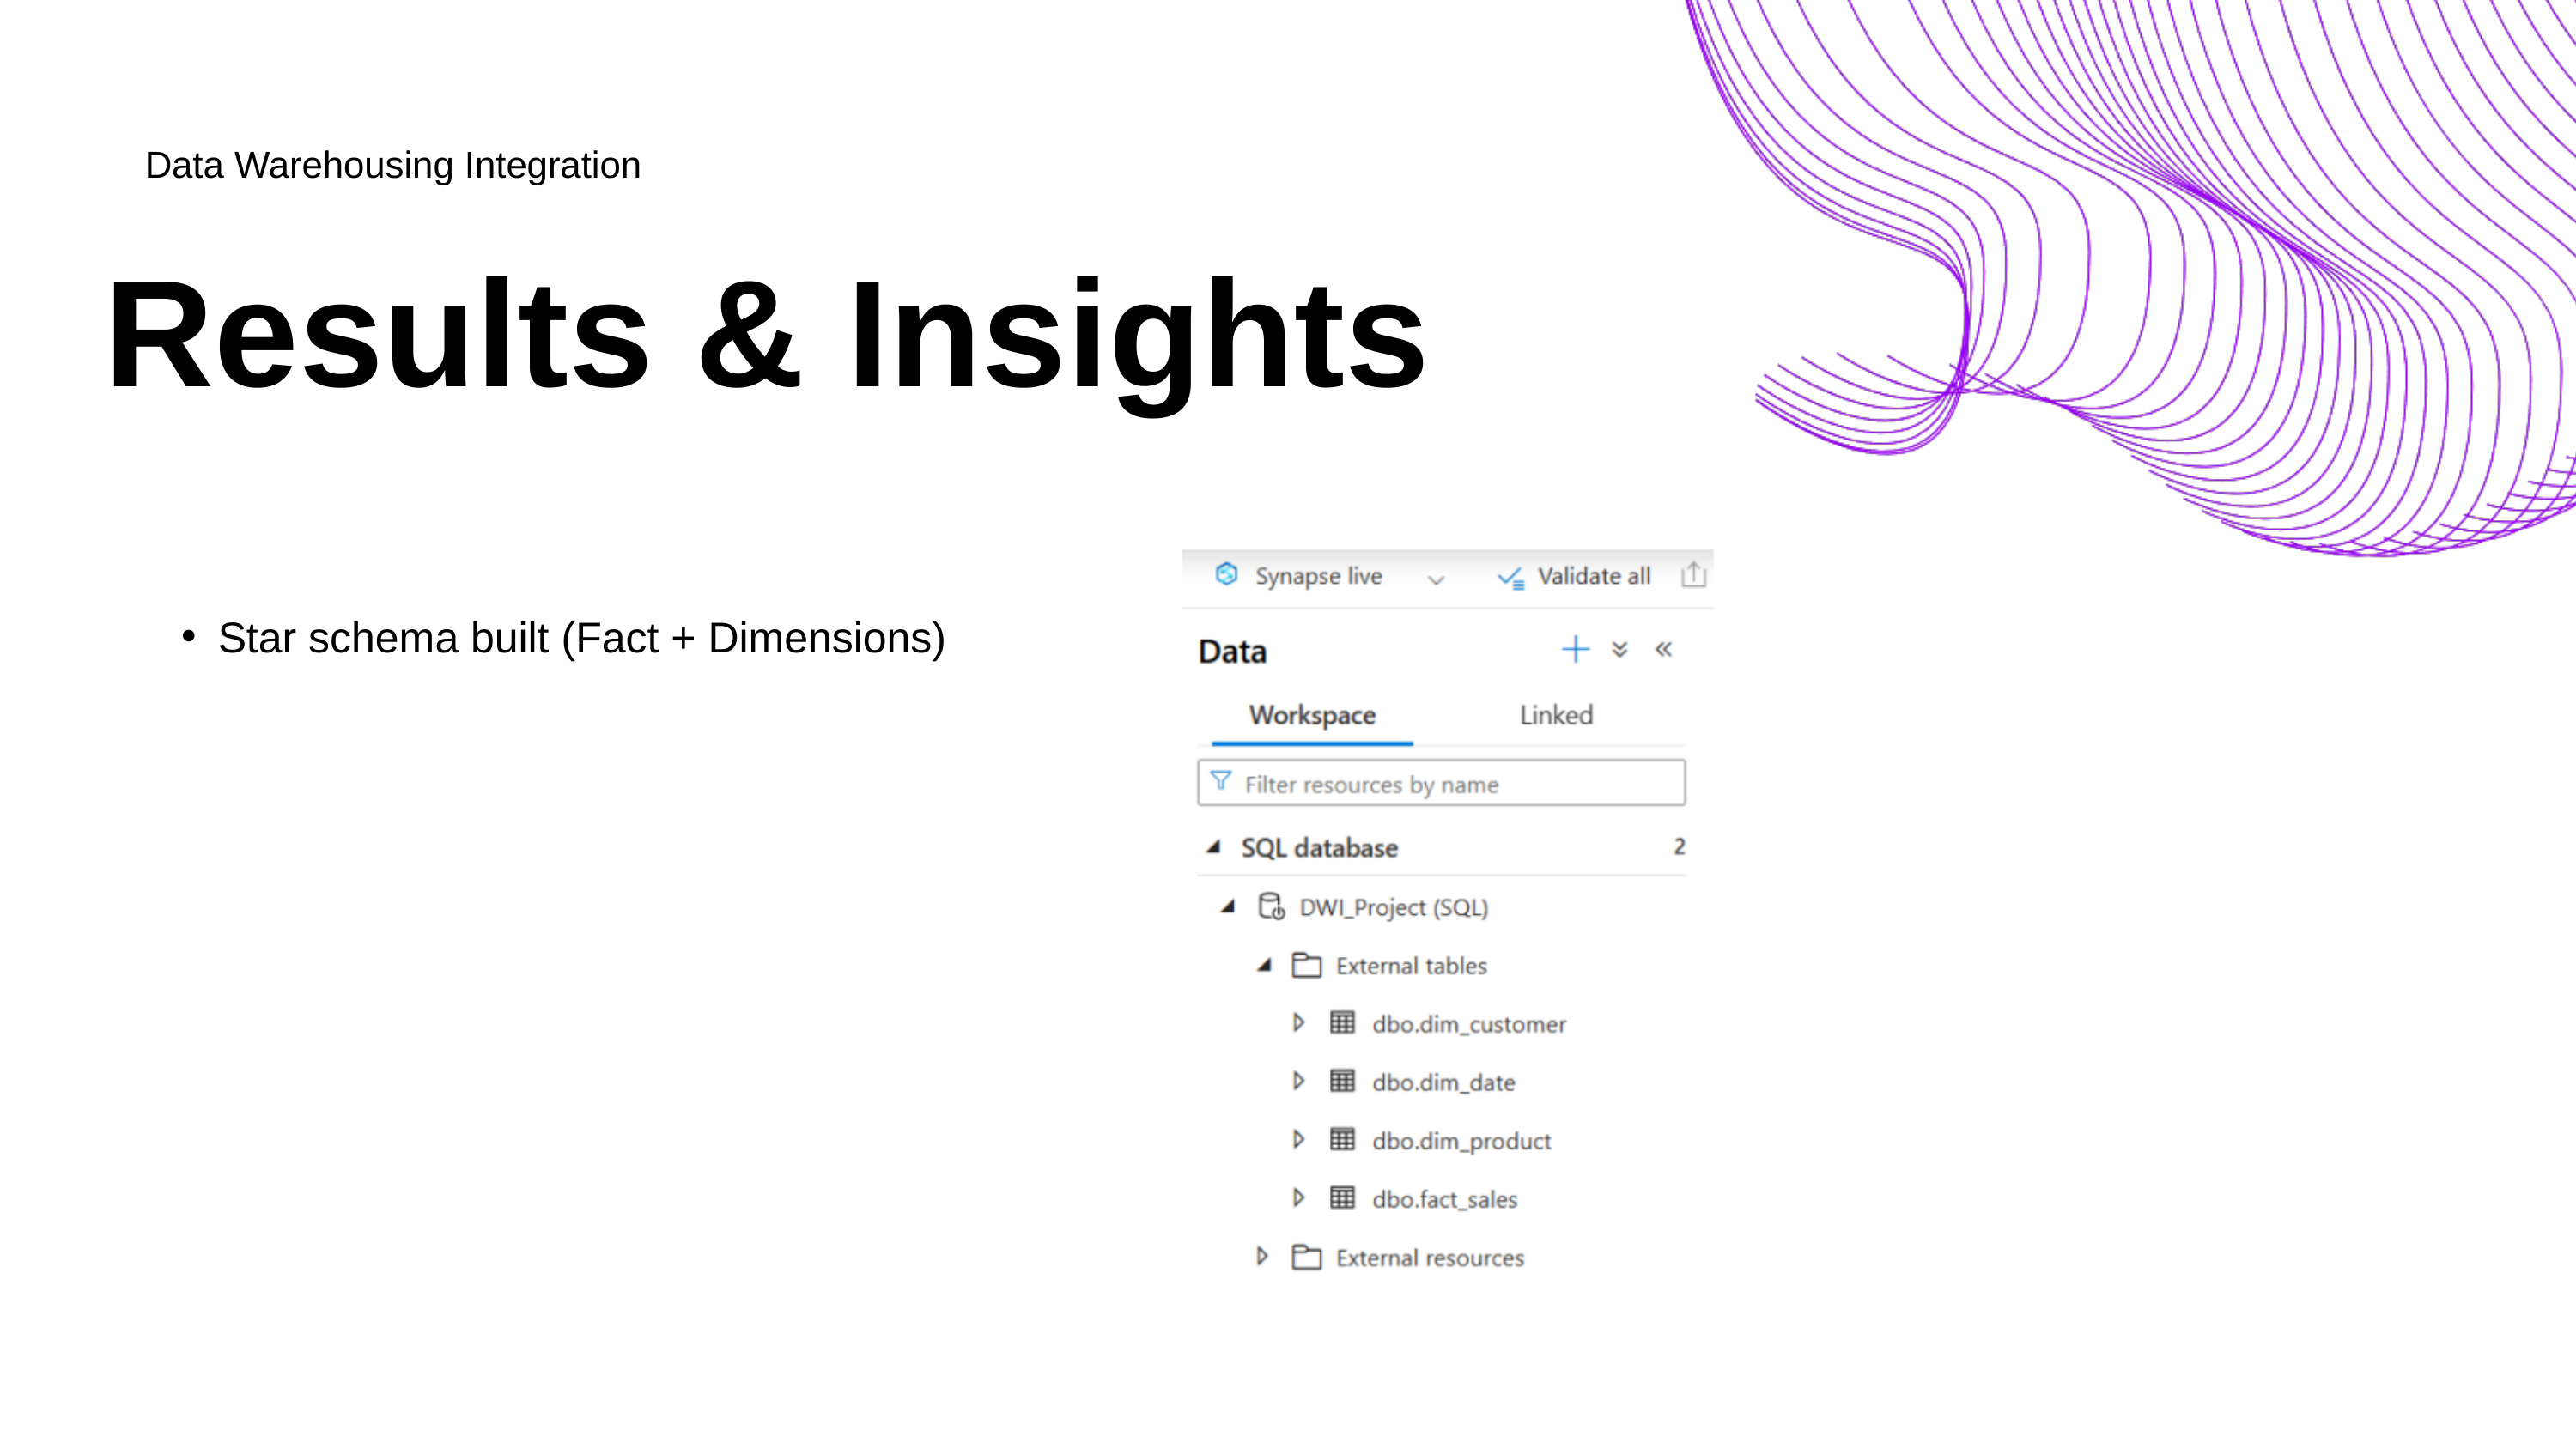

Data Warehousing Integration
Results & Insights

Star schema built (Fact + Dimensions)